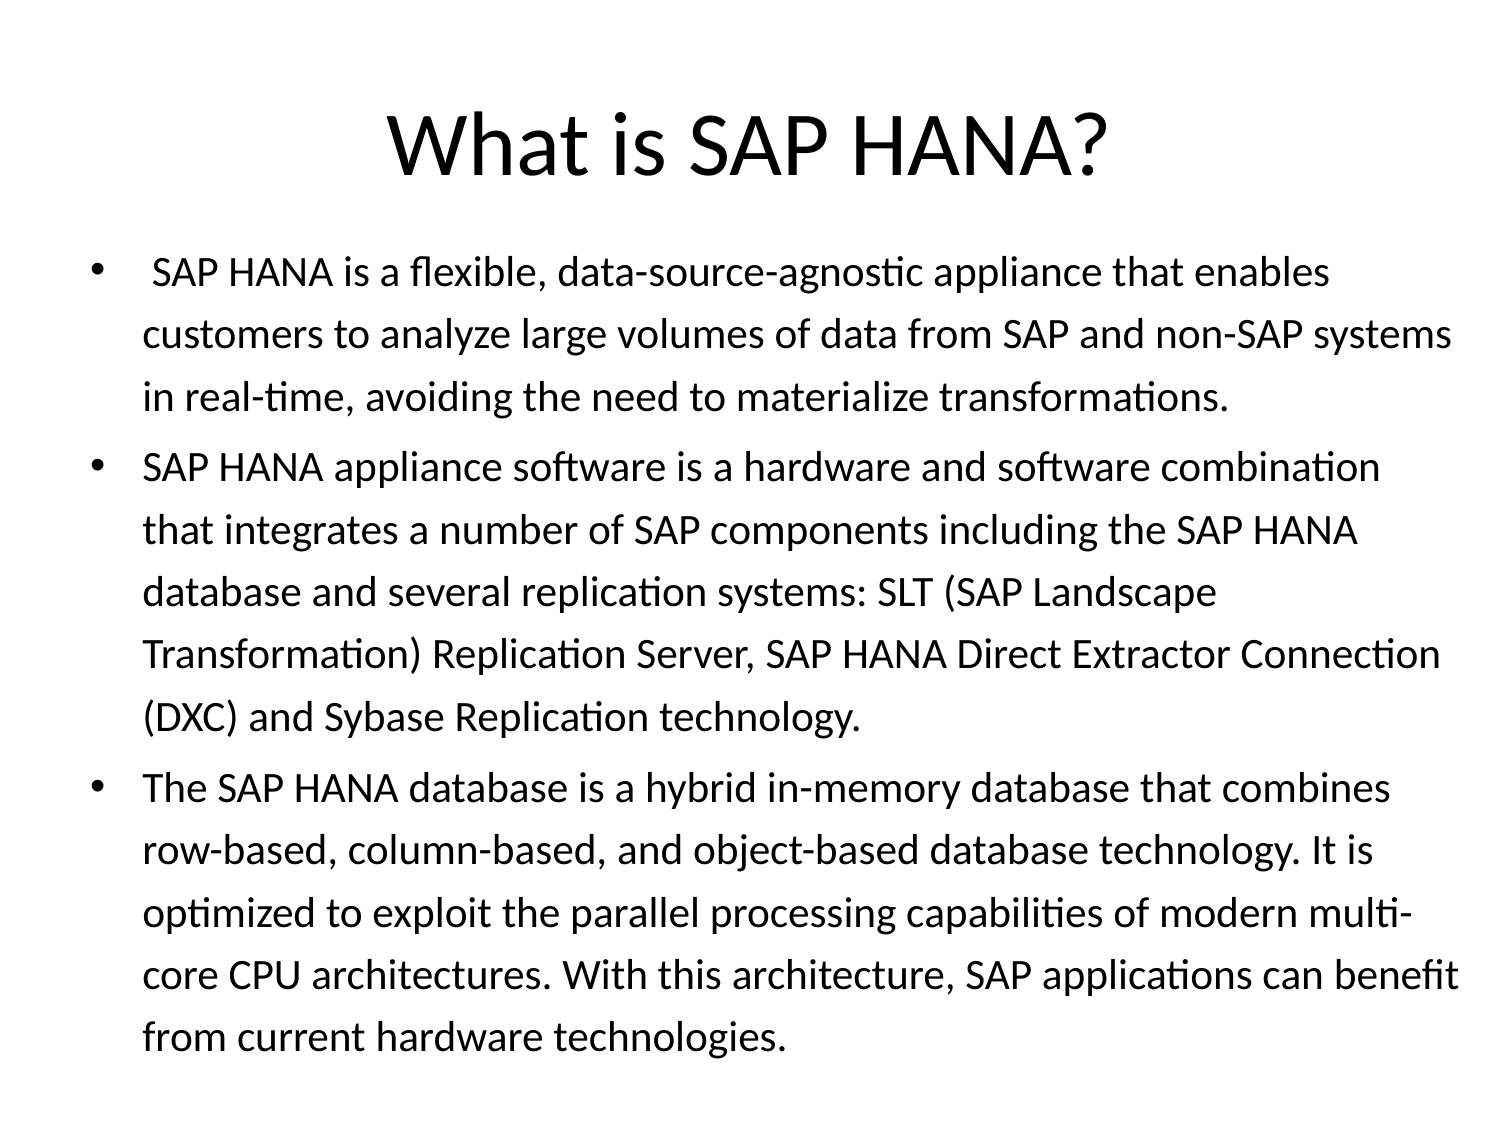

# What is SAP HANA?
 SAP HANA is a flexible, data-source-agnostic appliance that enables customers to analyze large volumes of data from SAP and non-SAP systems in real-time, avoiding the need to materialize transformations.
SAP HANA appliance software is a hardware and software combination that integrates a number of SAP components including the SAP HANA database and several replication systems: SLT (SAP Landscape Transformation) Replication Server, SAP HANA Direct Extractor Connection (DXC) and Sybase Replication technology.
The SAP HANA database is a hybrid in-memory database that combines row-based, column-based, and object-based database technology. It is optimized to exploit the parallel processing capabilities of modern multi-core CPU architectures. With this architecture, SAP applications can benefit from current hardware technologies.